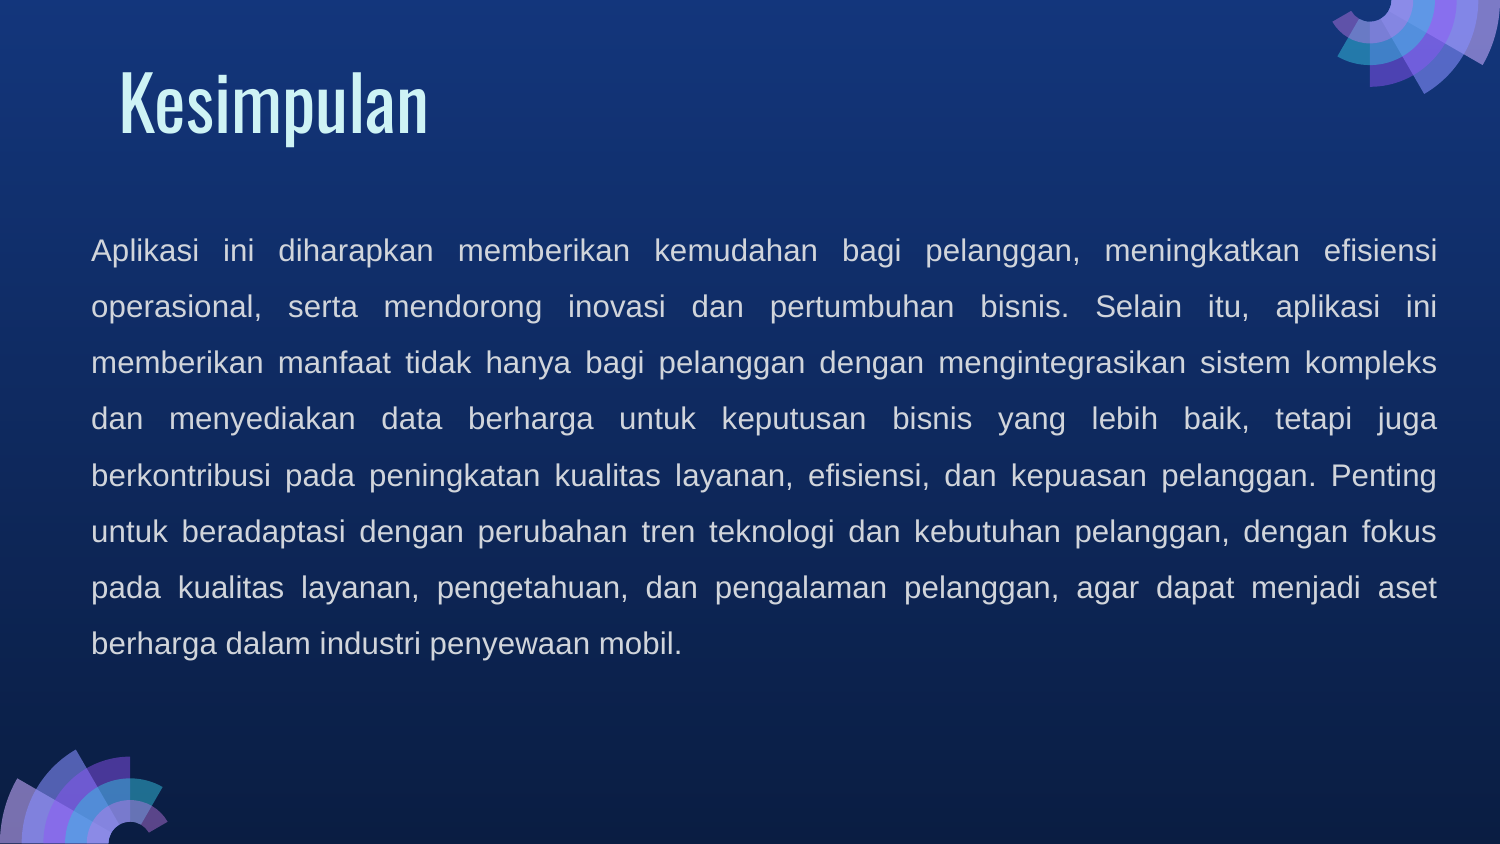

# Kesimpulan

Aplikasi ini diharapkan memberikan kemudahan bagi pelanggan, meningkatkan efisiensi operasional, serta mendorong inovasi dan pertumbuhan bisnis. Selain itu, aplikasi ini memberikan manfaat tidak hanya bagi pelanggan dengan mengintegrasikan sistem kompleks dan menyediakan data berharga untuk keputusan bisnis yang lebih baik, tetapi juga berkontribusi pada peningkatan kualitas layanan, efisiensi, dan kepuasan pelanggan. Penting untuk beradaptasi dengan perubahan tren teknologi dan kebutuhan pelanggan, dengan fokus pada kualitas layanan, pengetahuan, dan pengalaman pelanggan, agar dapat menjadi aset berharga dalam industri penyewaan mobil.